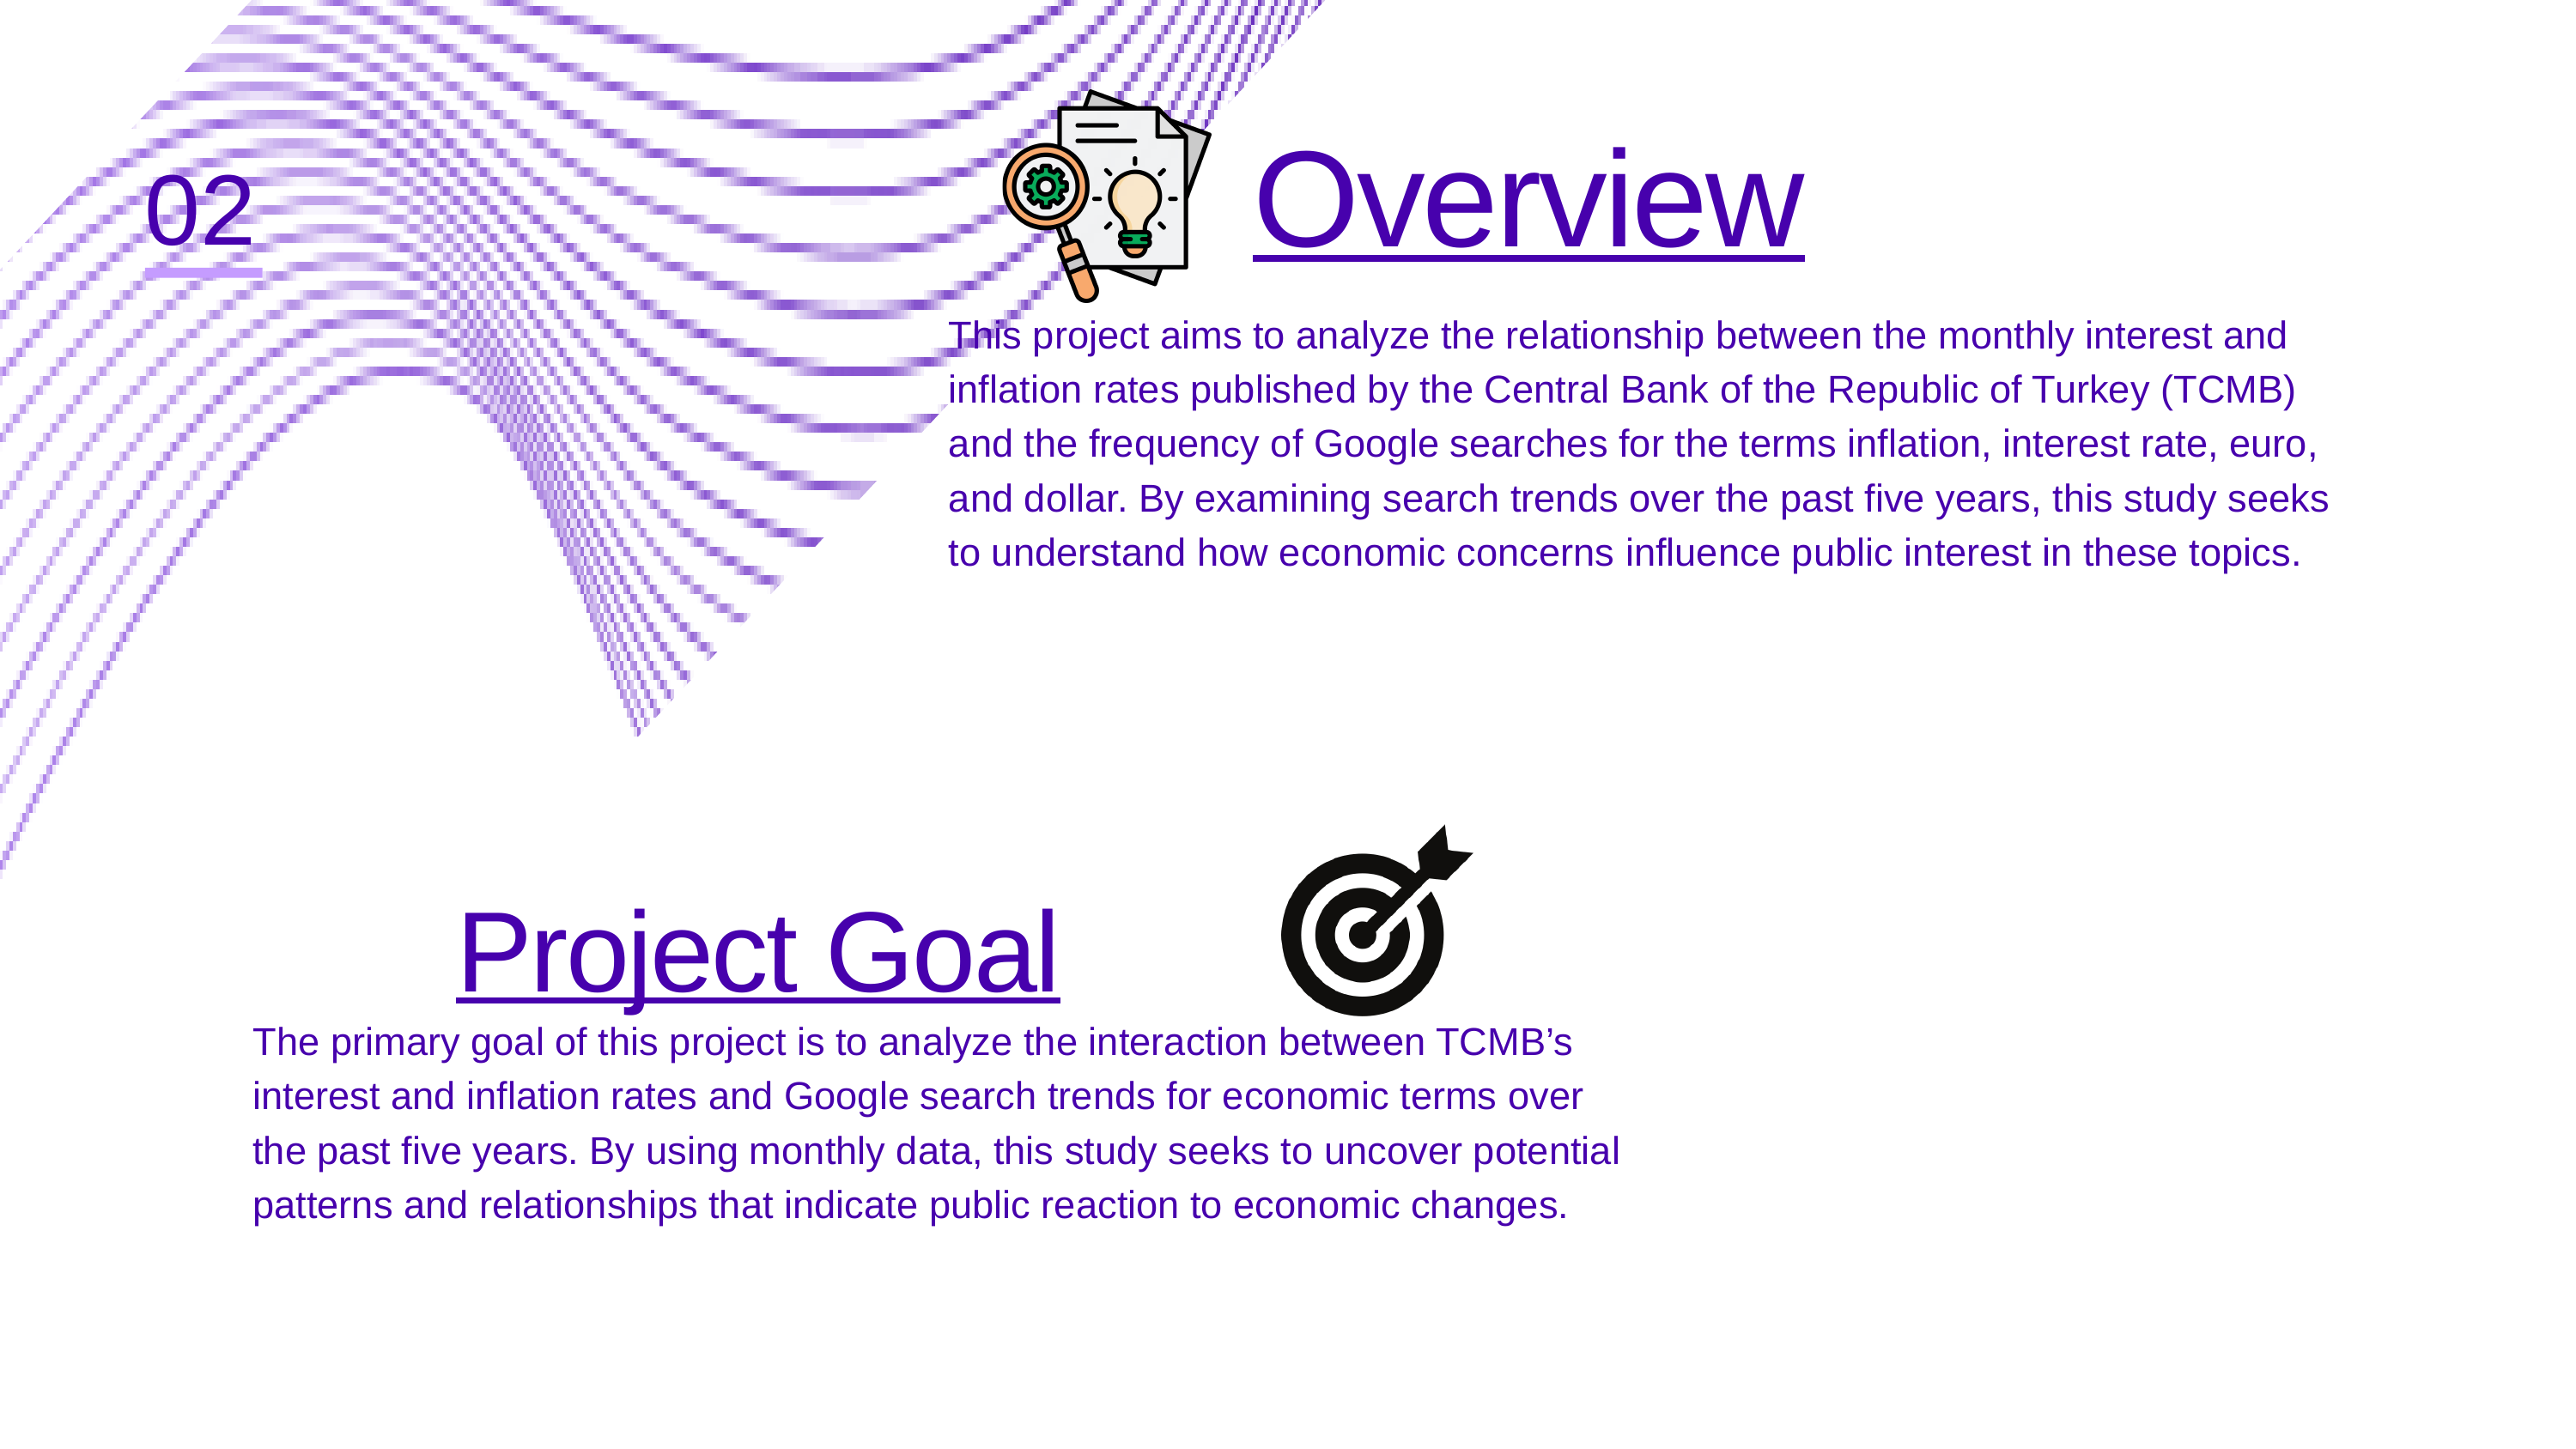

Overview
02

This project aims to analyze the relationship between the monthly interest and inflation rates published by the Central Bank of the Republic of Turkey (TCMB) and the frequency of Google searches for the terms inflation, interest rate, euro, and dollar. By examining search trends over the past five years, this study seeks to understand how economic concerns influence public interest in these topics.

Project Goal
The primary goal of this project is to analyze the interaction between TCMB’s interest and inflation rates and Google search trends for economic terms over the past five years. By using monthly data, this study seeks to uncover potential patterns and relationships that indicate public reaction to economic changes.